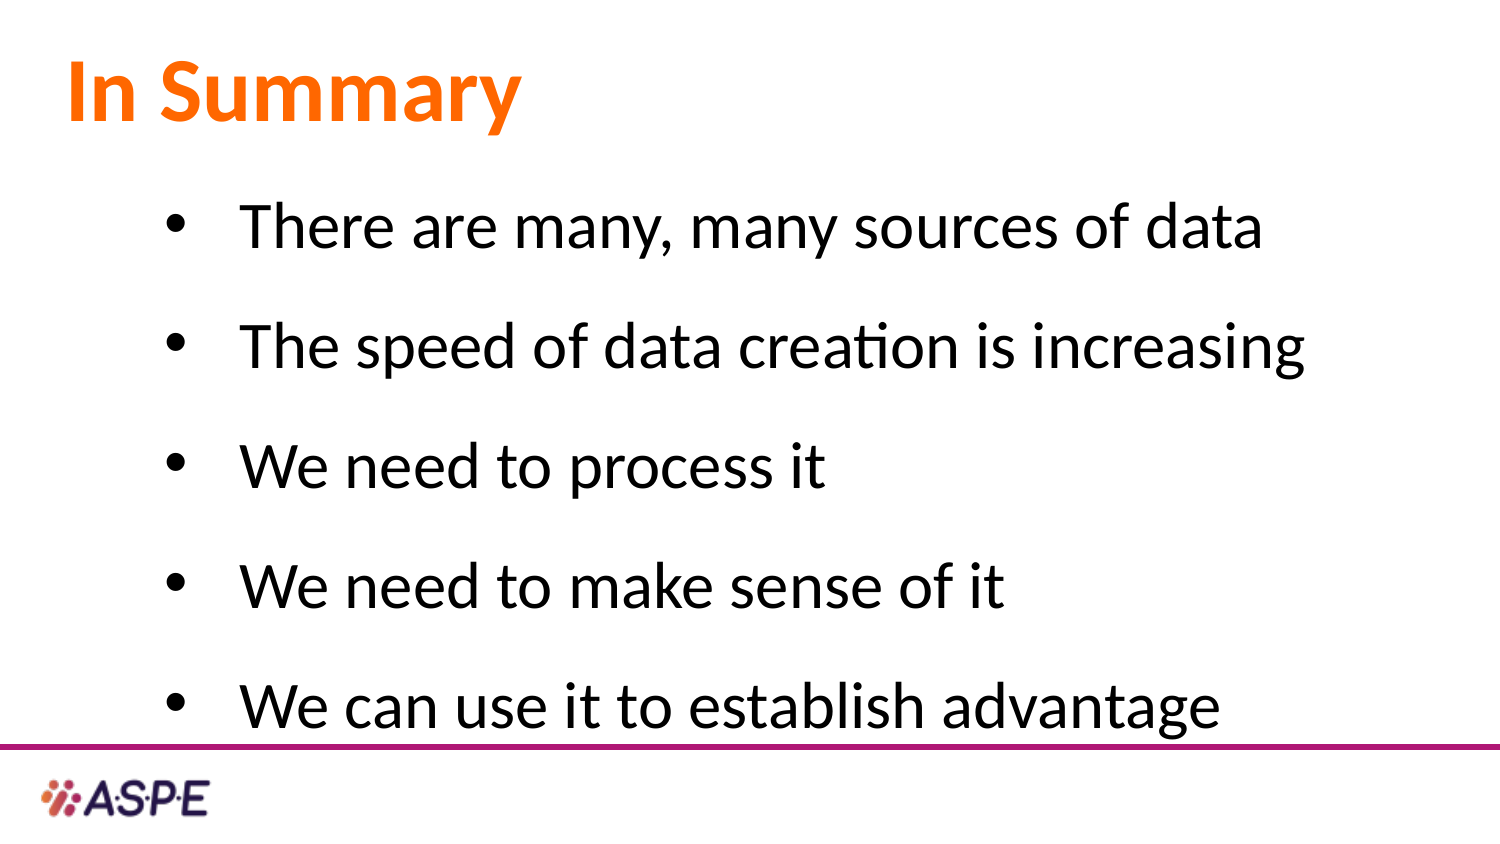

# In Summary
There are many, many sources of data
The speed of data creation is increasing
We need to process it
We need to make sense of it
We can use it to establish advantage